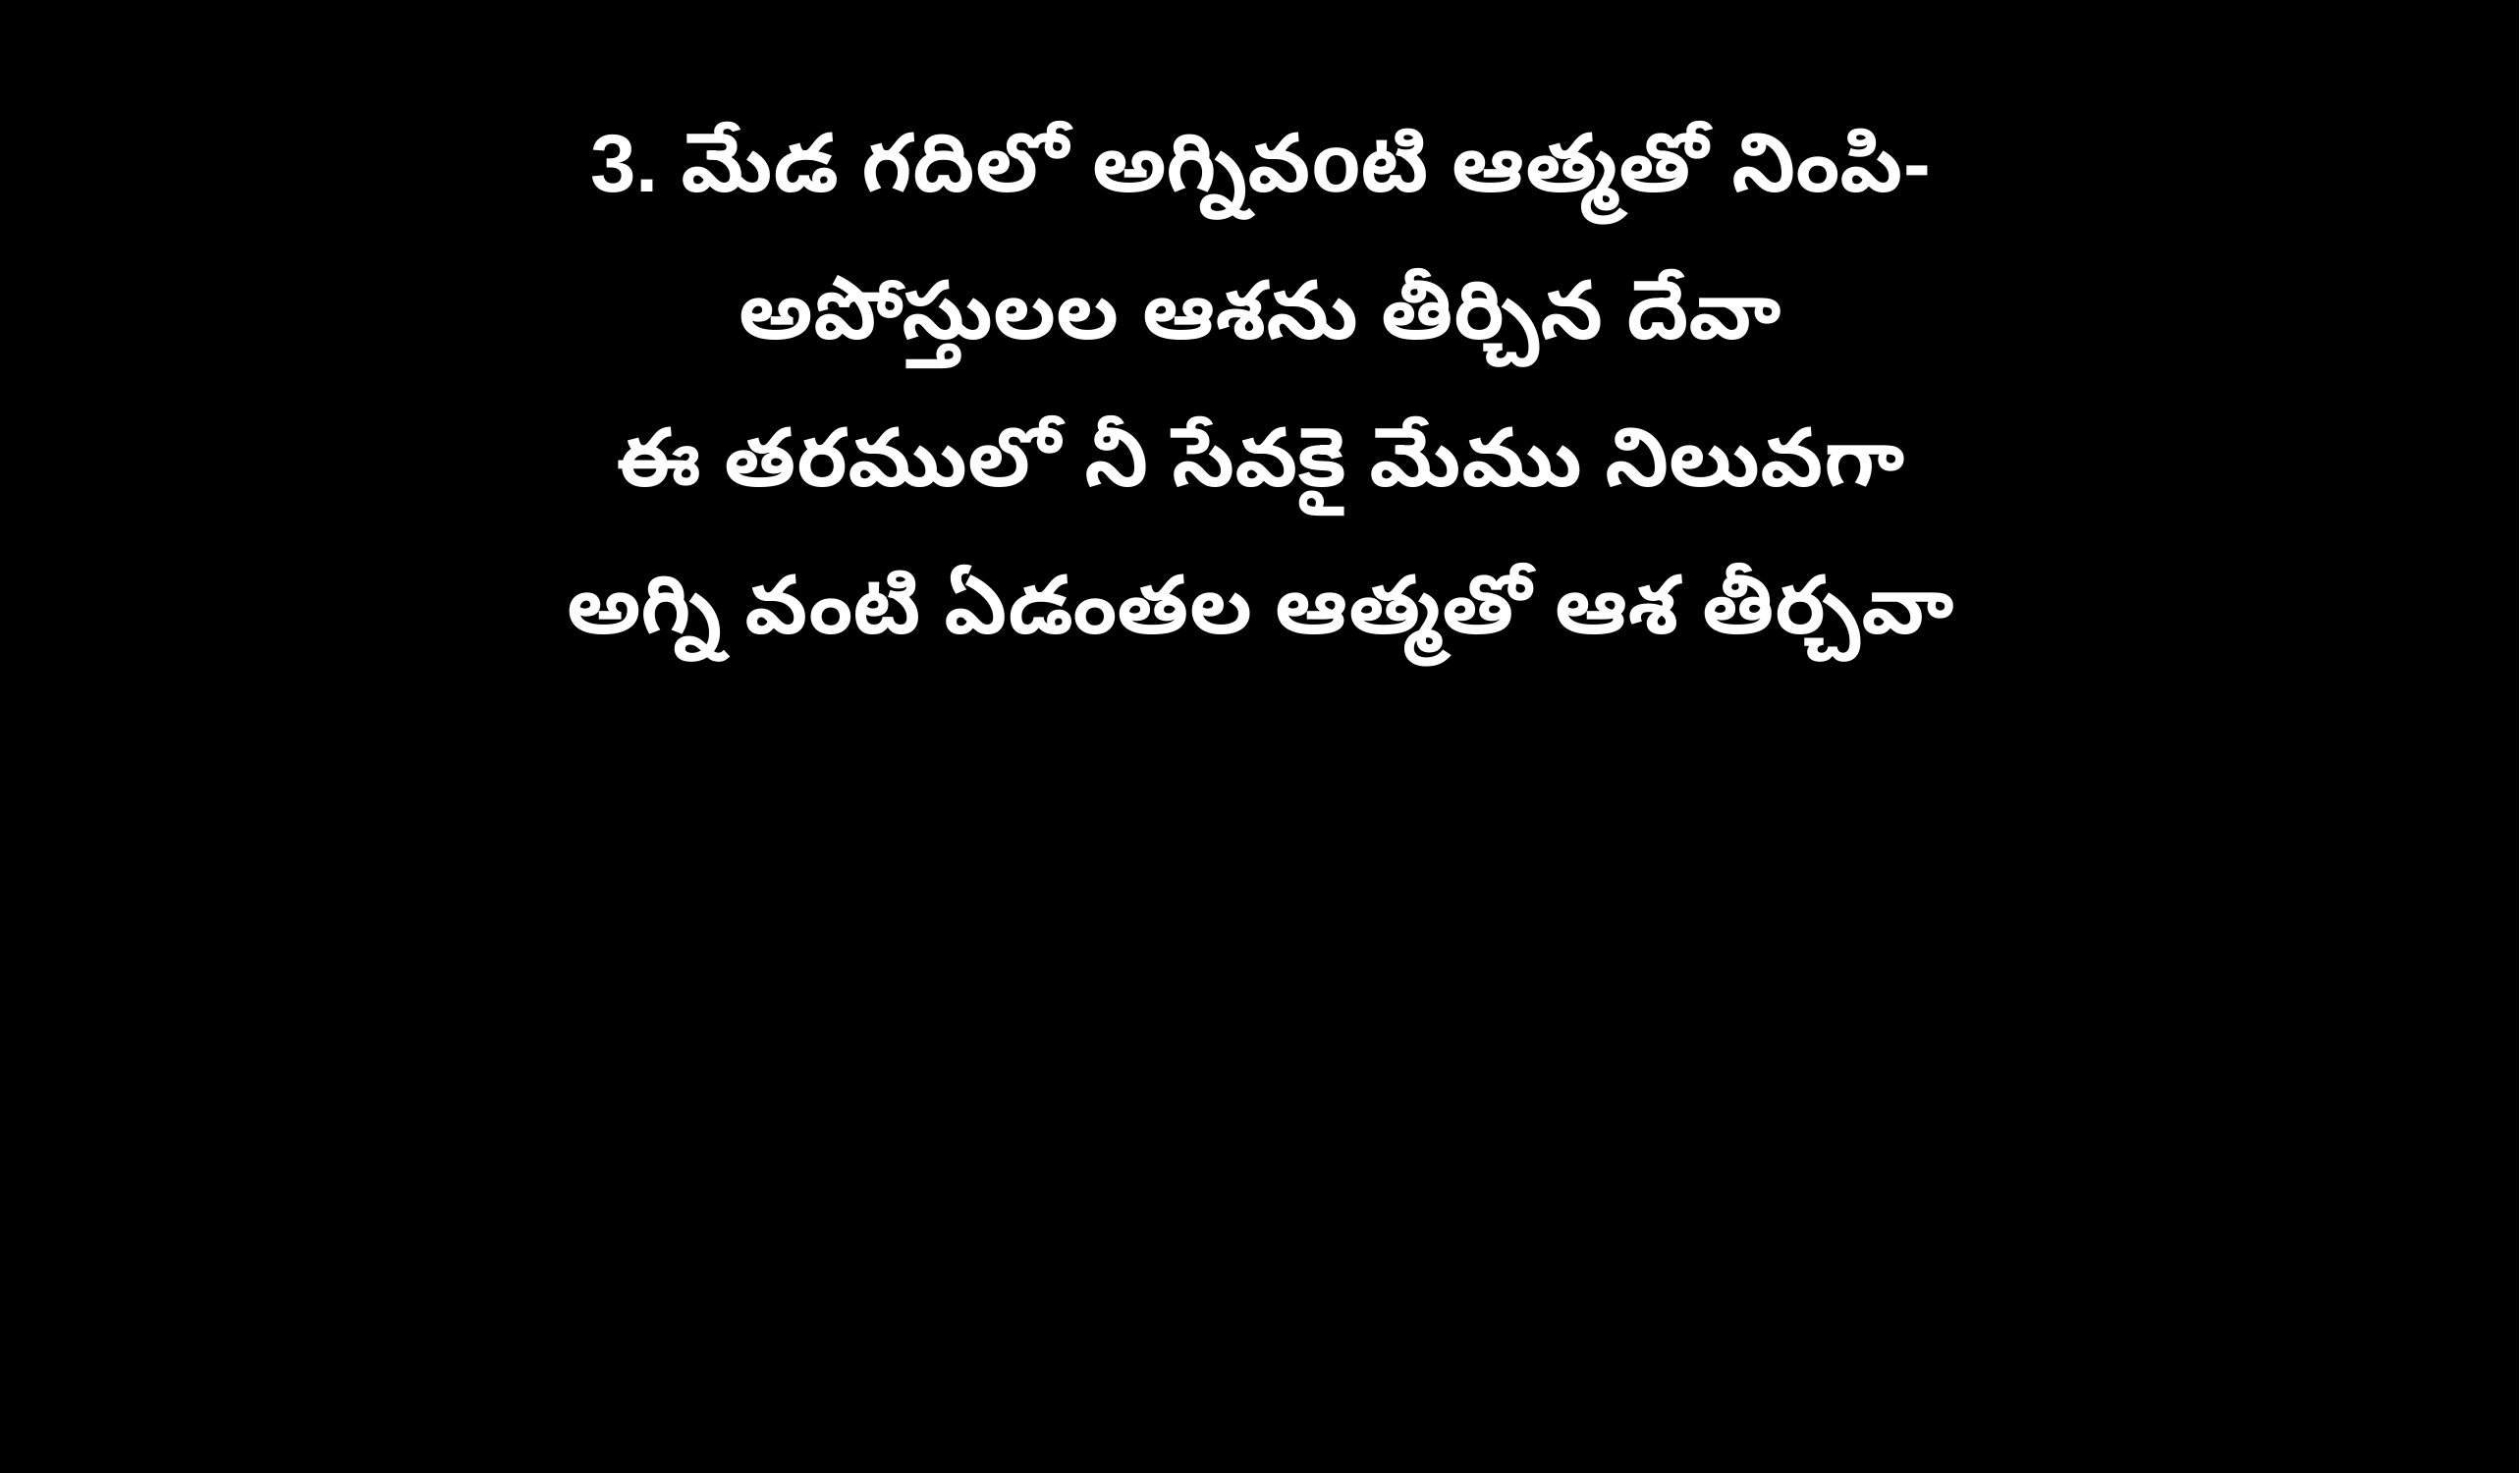

3. మేడ గదిలో అగ్నివoటి ఆత్మతో నింపి-
అపోస్తులల ఆశను తీర్చిన దేవా
ఈ తరములో నీ సేవకై మేము నిలువగా
అగ్ని వంటి ఏడంతల ఆత్మతో ఆశ తీర్చవా